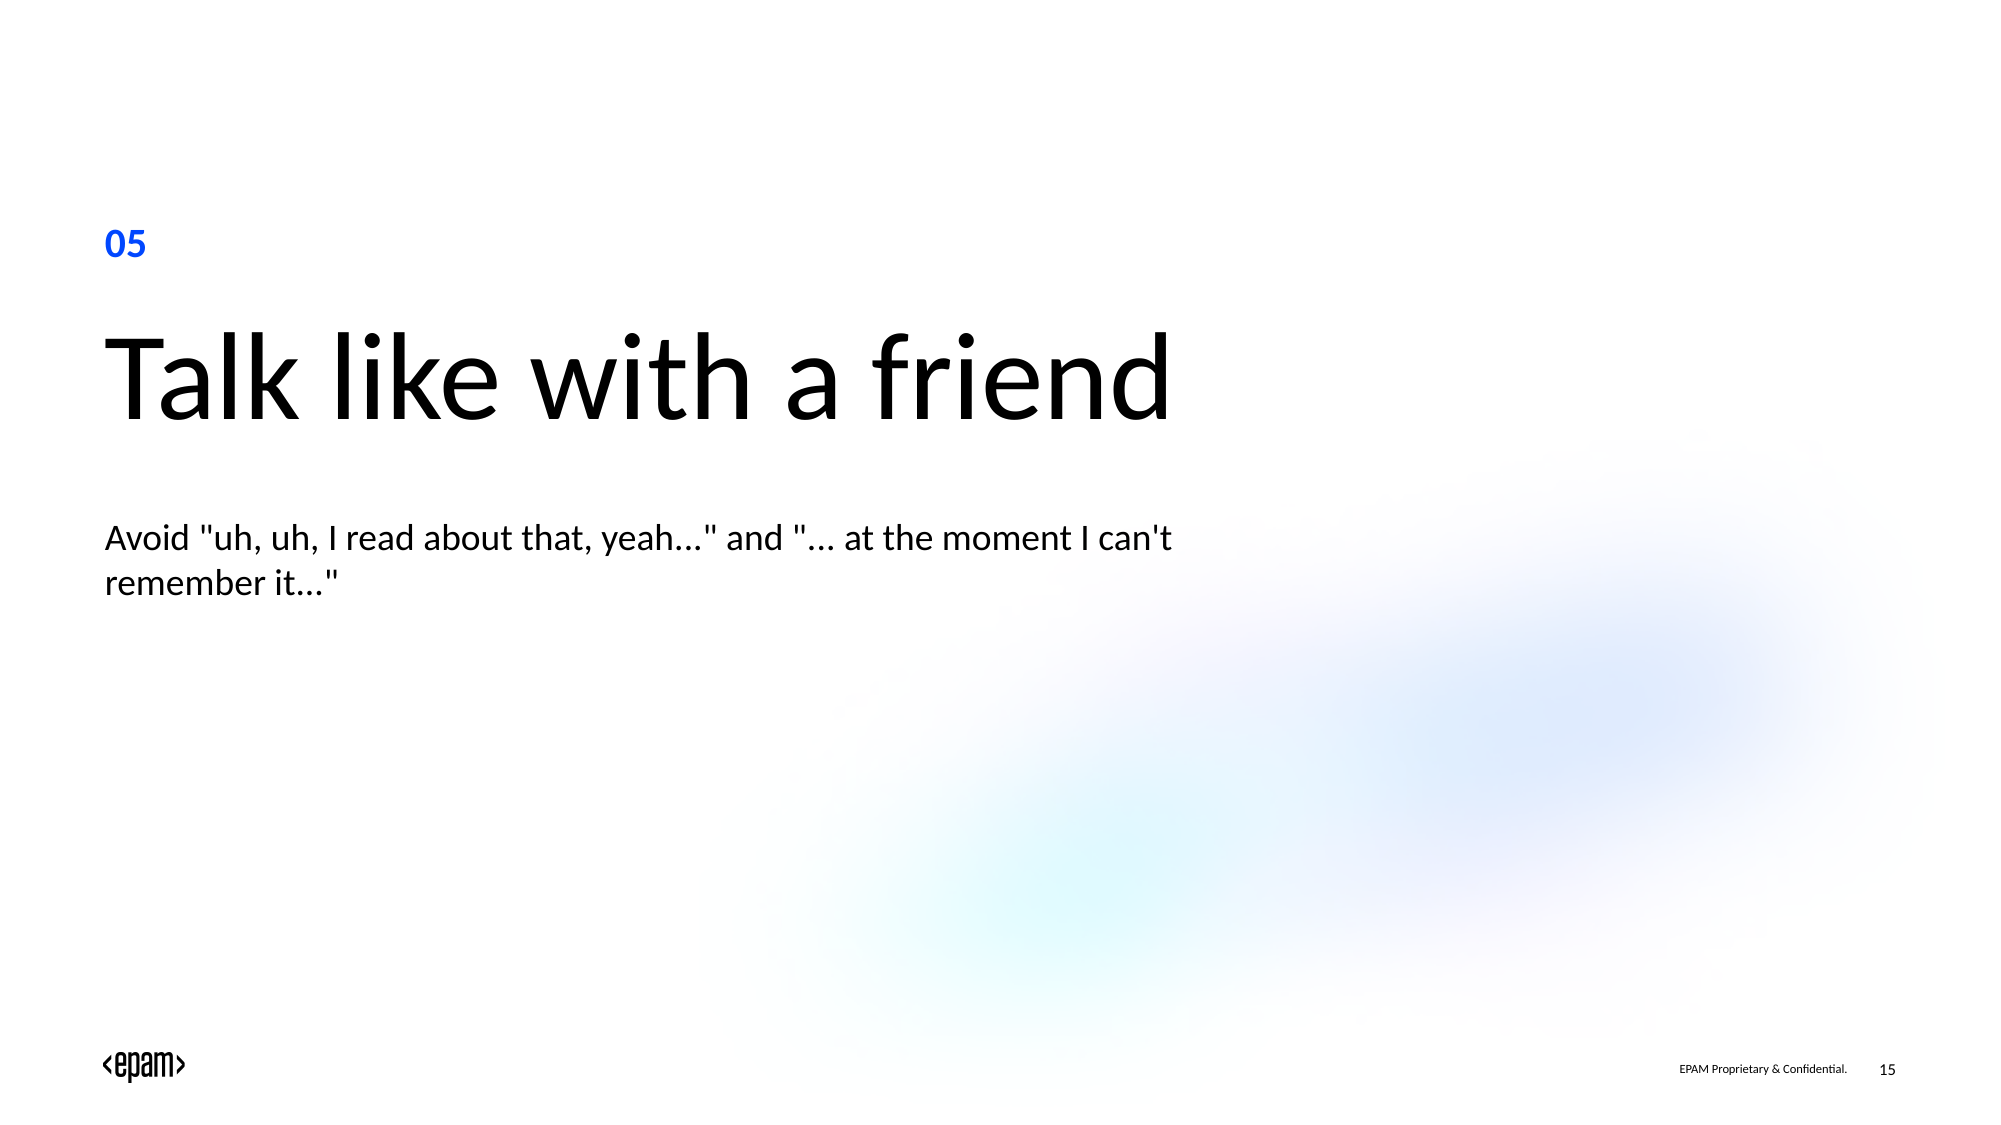

05
Talk like with a friend
Avoid "uh, uh, I read about that, yeah..." and "... at the moment I can't remember it..."